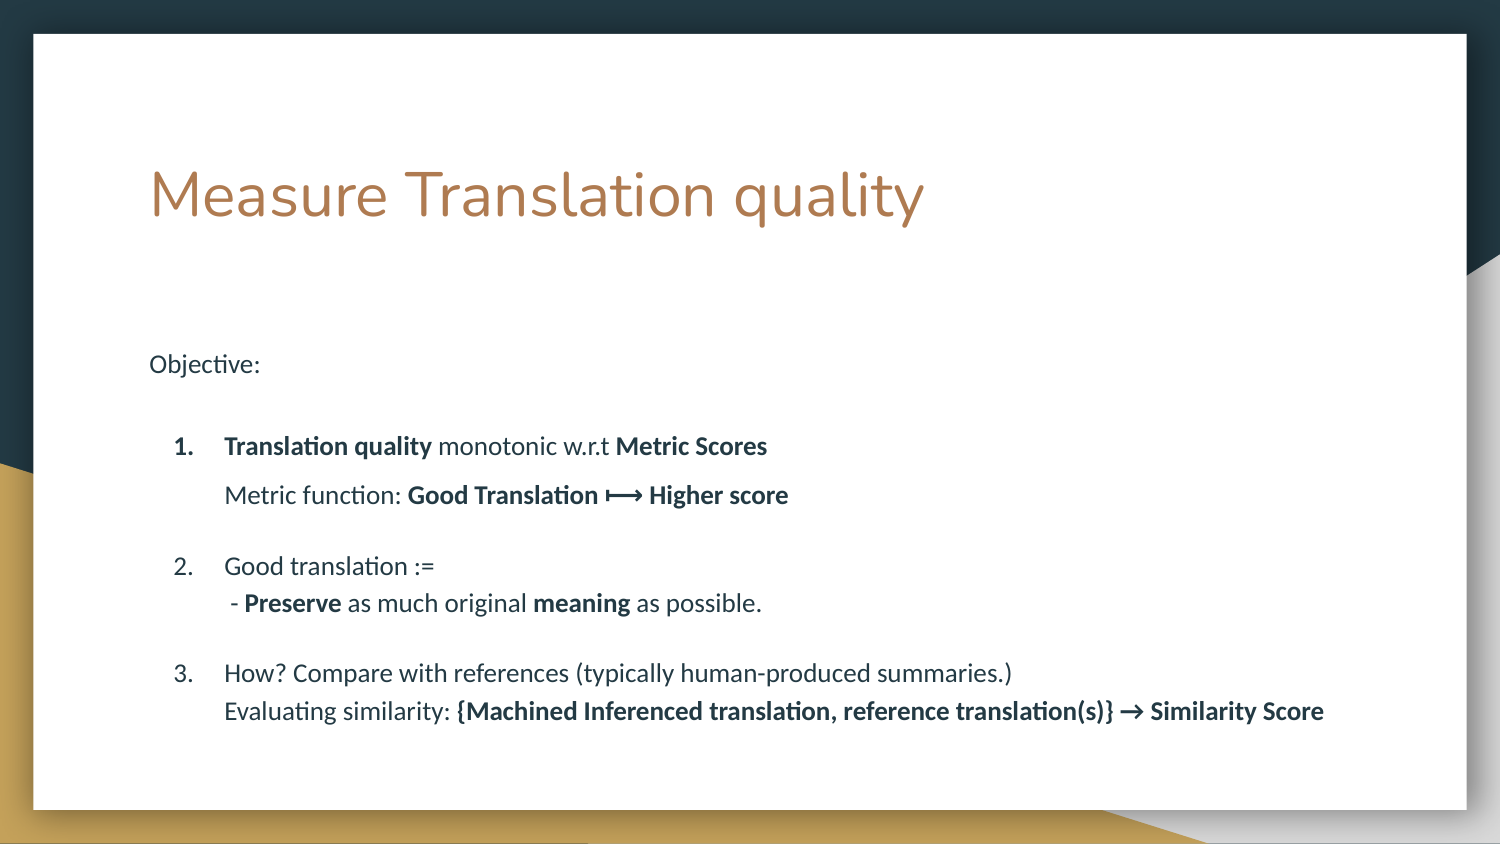

# Measure Translation quality
Objective:
Translation quality monotonic w.r.t Metric Scores
Metric function: Good Translation ⟼ Higher score
Good translation :=
 - Preserve as much original meaning as possible.
How? Compare with references (typically human-produced summaries.)
Evaluating similarity: {Machined Inferenced translation, reference translation(s)} → Similarity Score